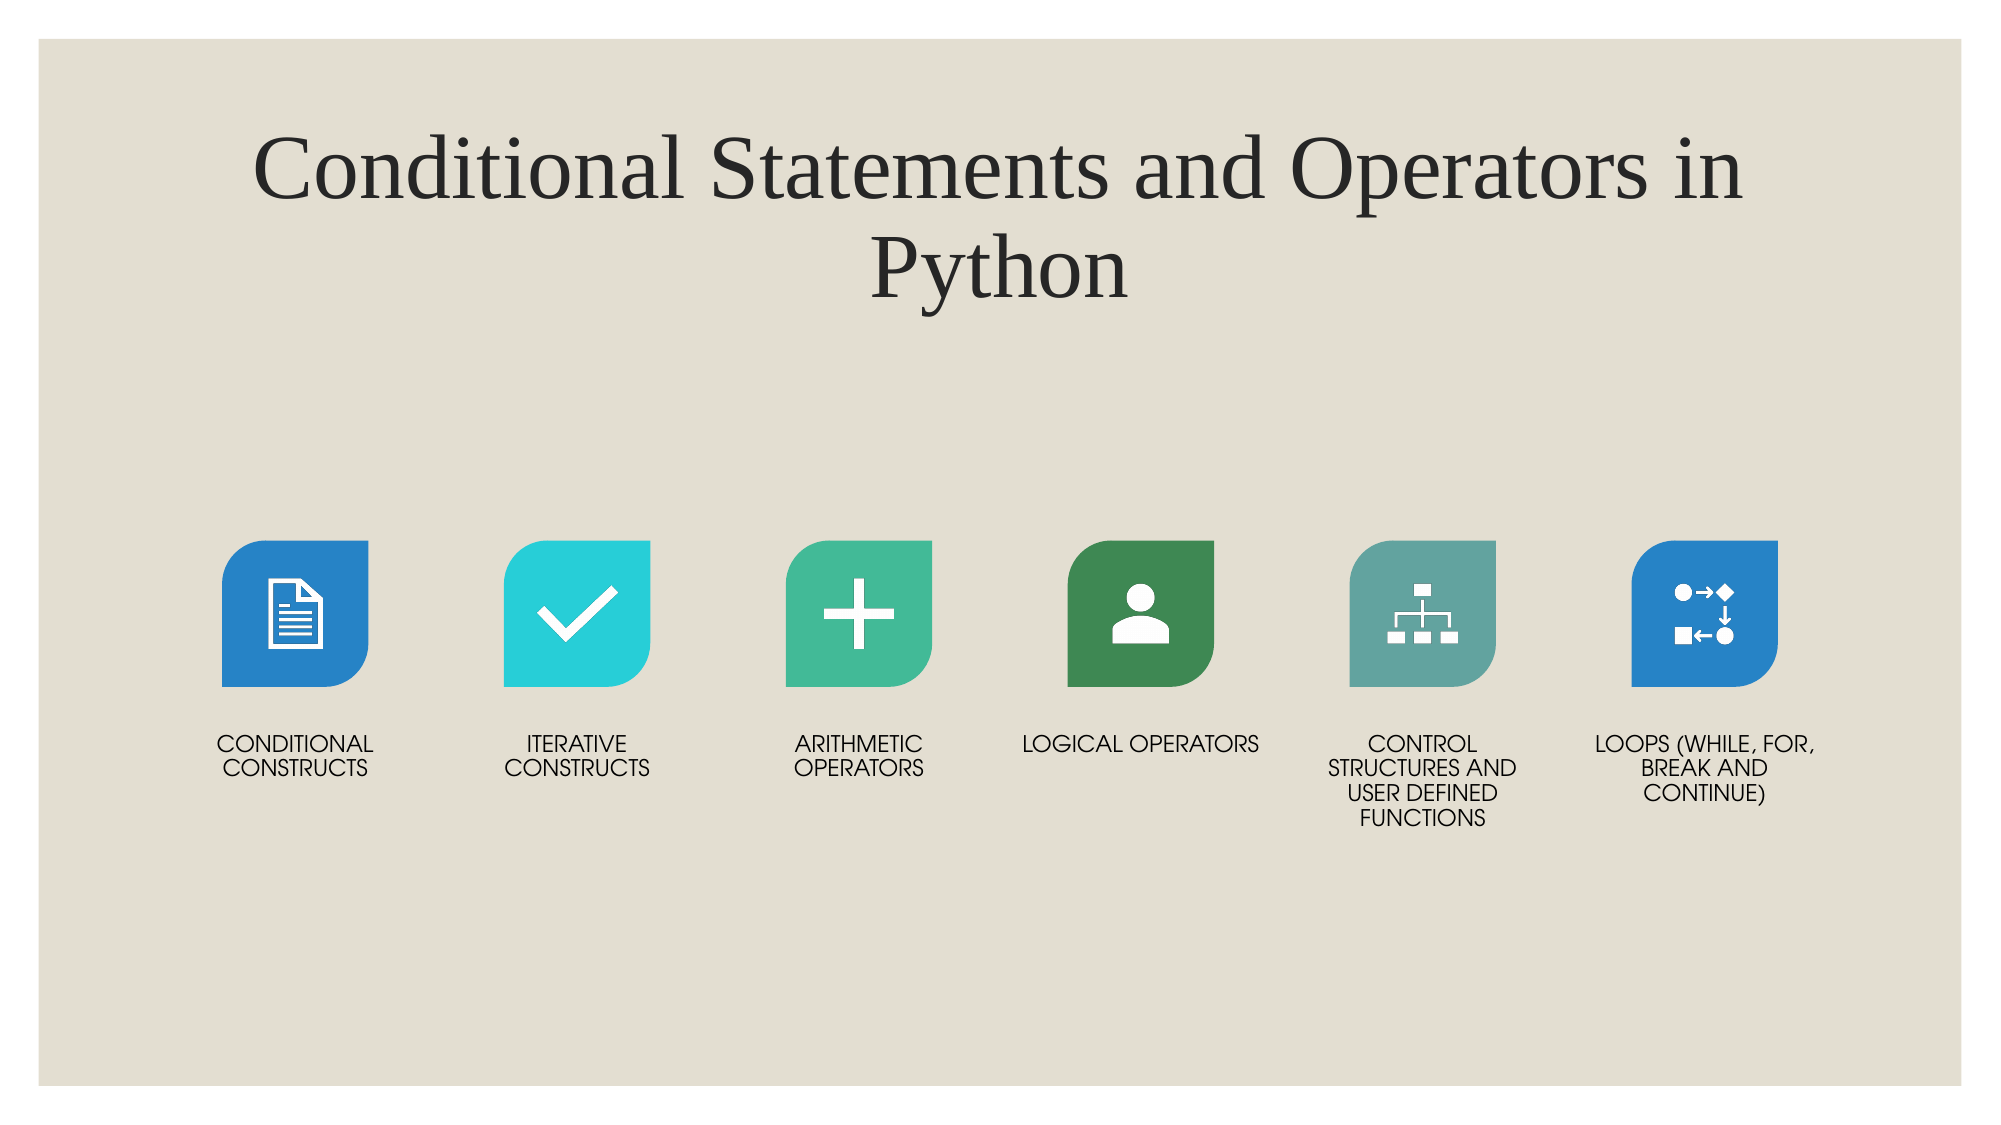

# Conditional Statements and Operators in Python
Conditional Constructs
Iterative Constructs
Arithmetic Operators
Logical Operators
Control Structures and User Defined Functions
Loops (While, For, Break and Continue)